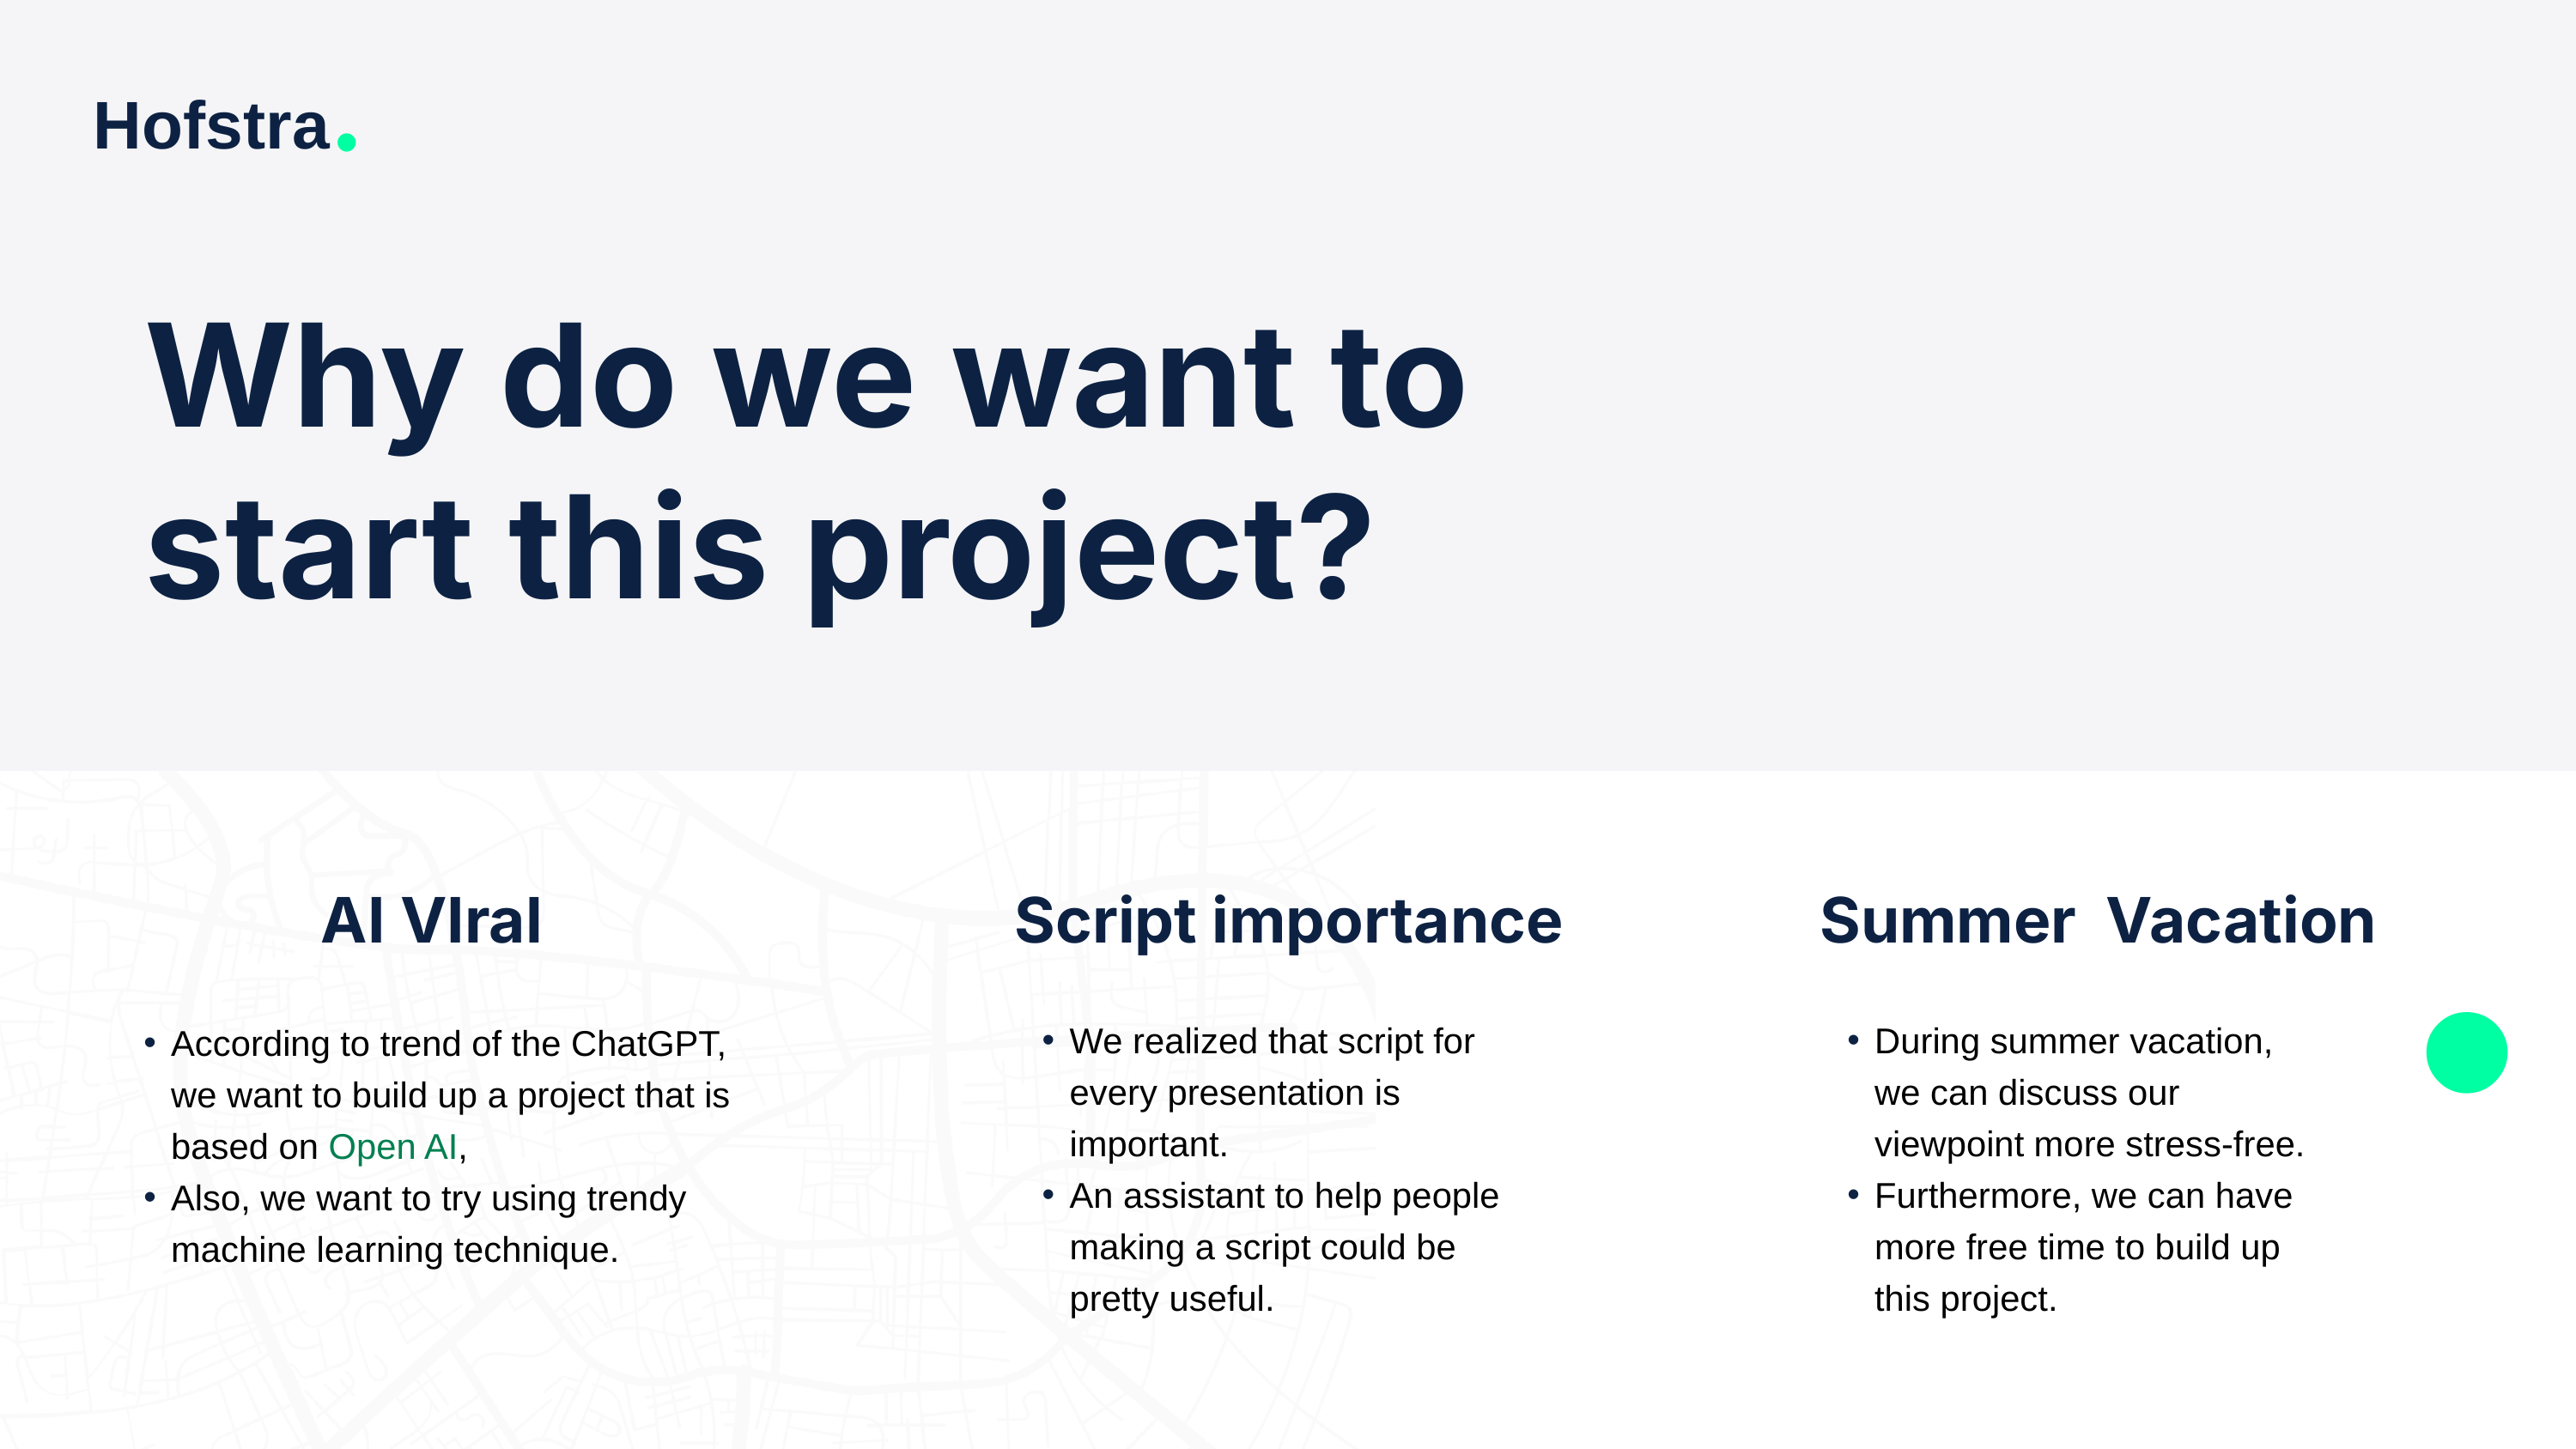

Hofstra
•
Why do we want to start this project?
•

AI VIral
Script importance
Summer  Vacation
We realized that script for every presentation is important.
An assistant to help people making a script could be pretty useful.
During summer vacation, we can discuss our viewpoint more stress-free.
Furthermore, we can have more free time to build up this project.
According to trend of the ChatGPT, we want to build up a project that is based on Open AI,
Also, we want to try using trendy machine learning technique.